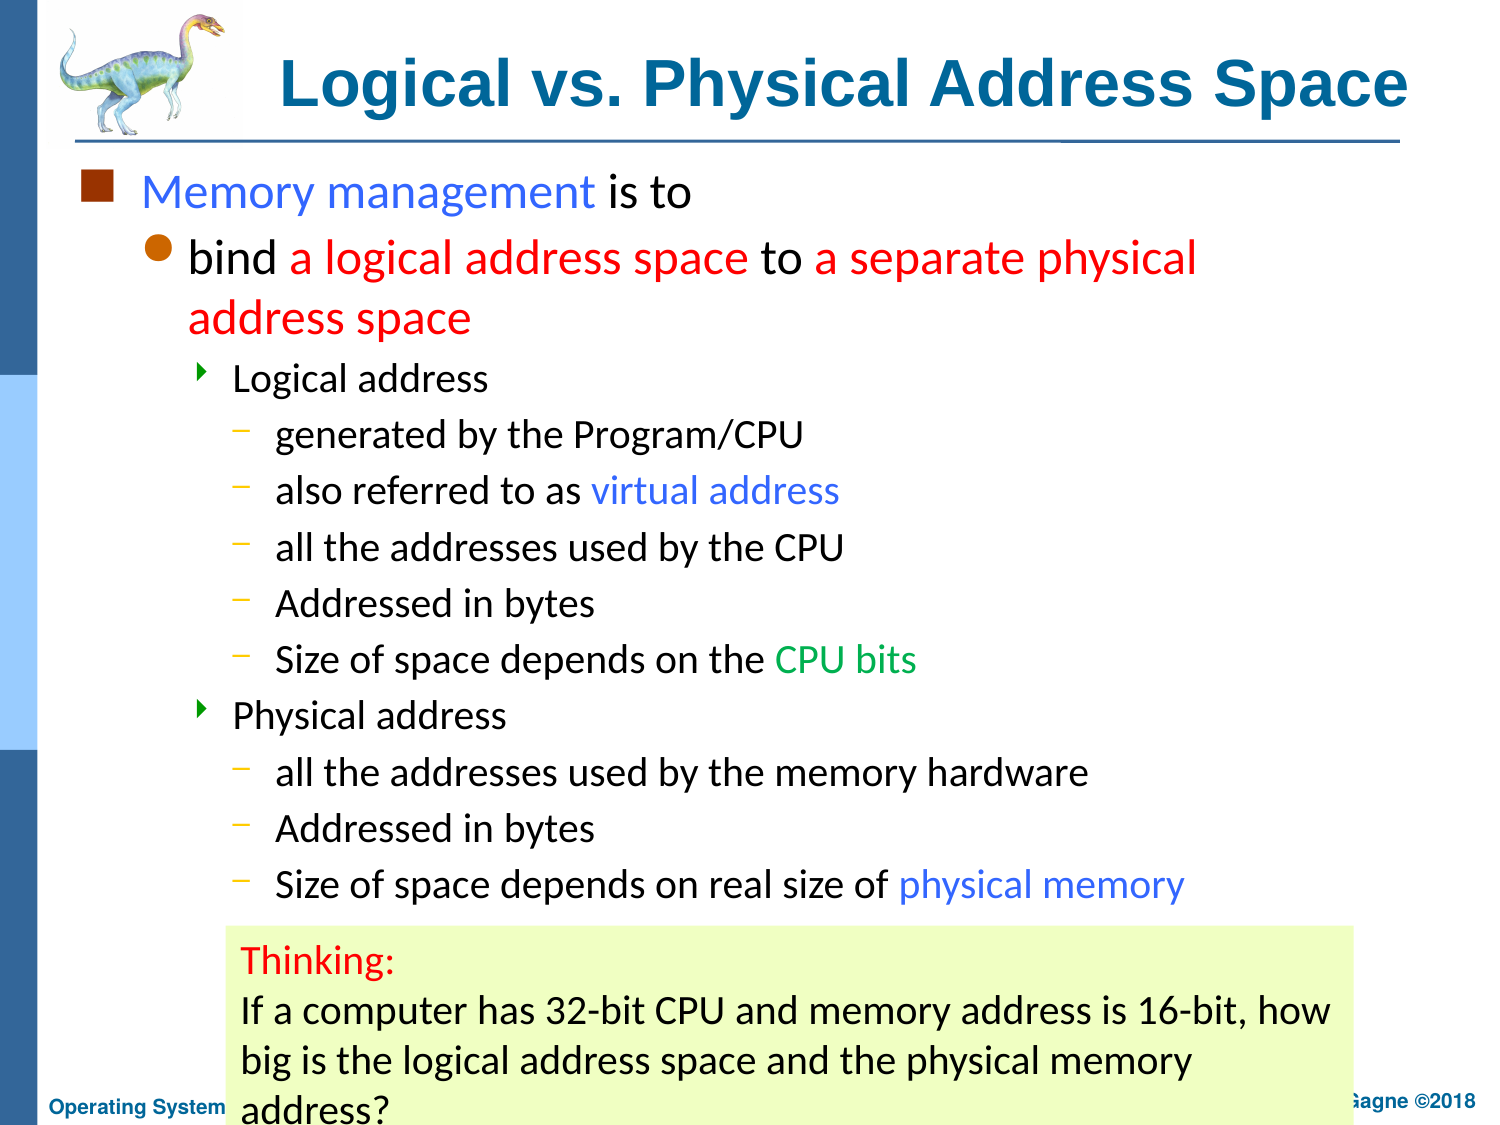

# Logical vs. Physical Address Space
Memory management is to
bind a logical address space to a separate physical address space
Logical address
generated by the Program/CPU
also referred to as virtual address
all the addresses used by the CPU
Addressed in bytes
Size of space depends on the CPU bits
Physical address
all the addresses used by the memory hardware
Addressed in bytes
Size of space depends on real size of physical memory

Thinking:
If a computer has 32-bit CPU and memory address is 16-bit, how big is the logical address space and the physical memory address?